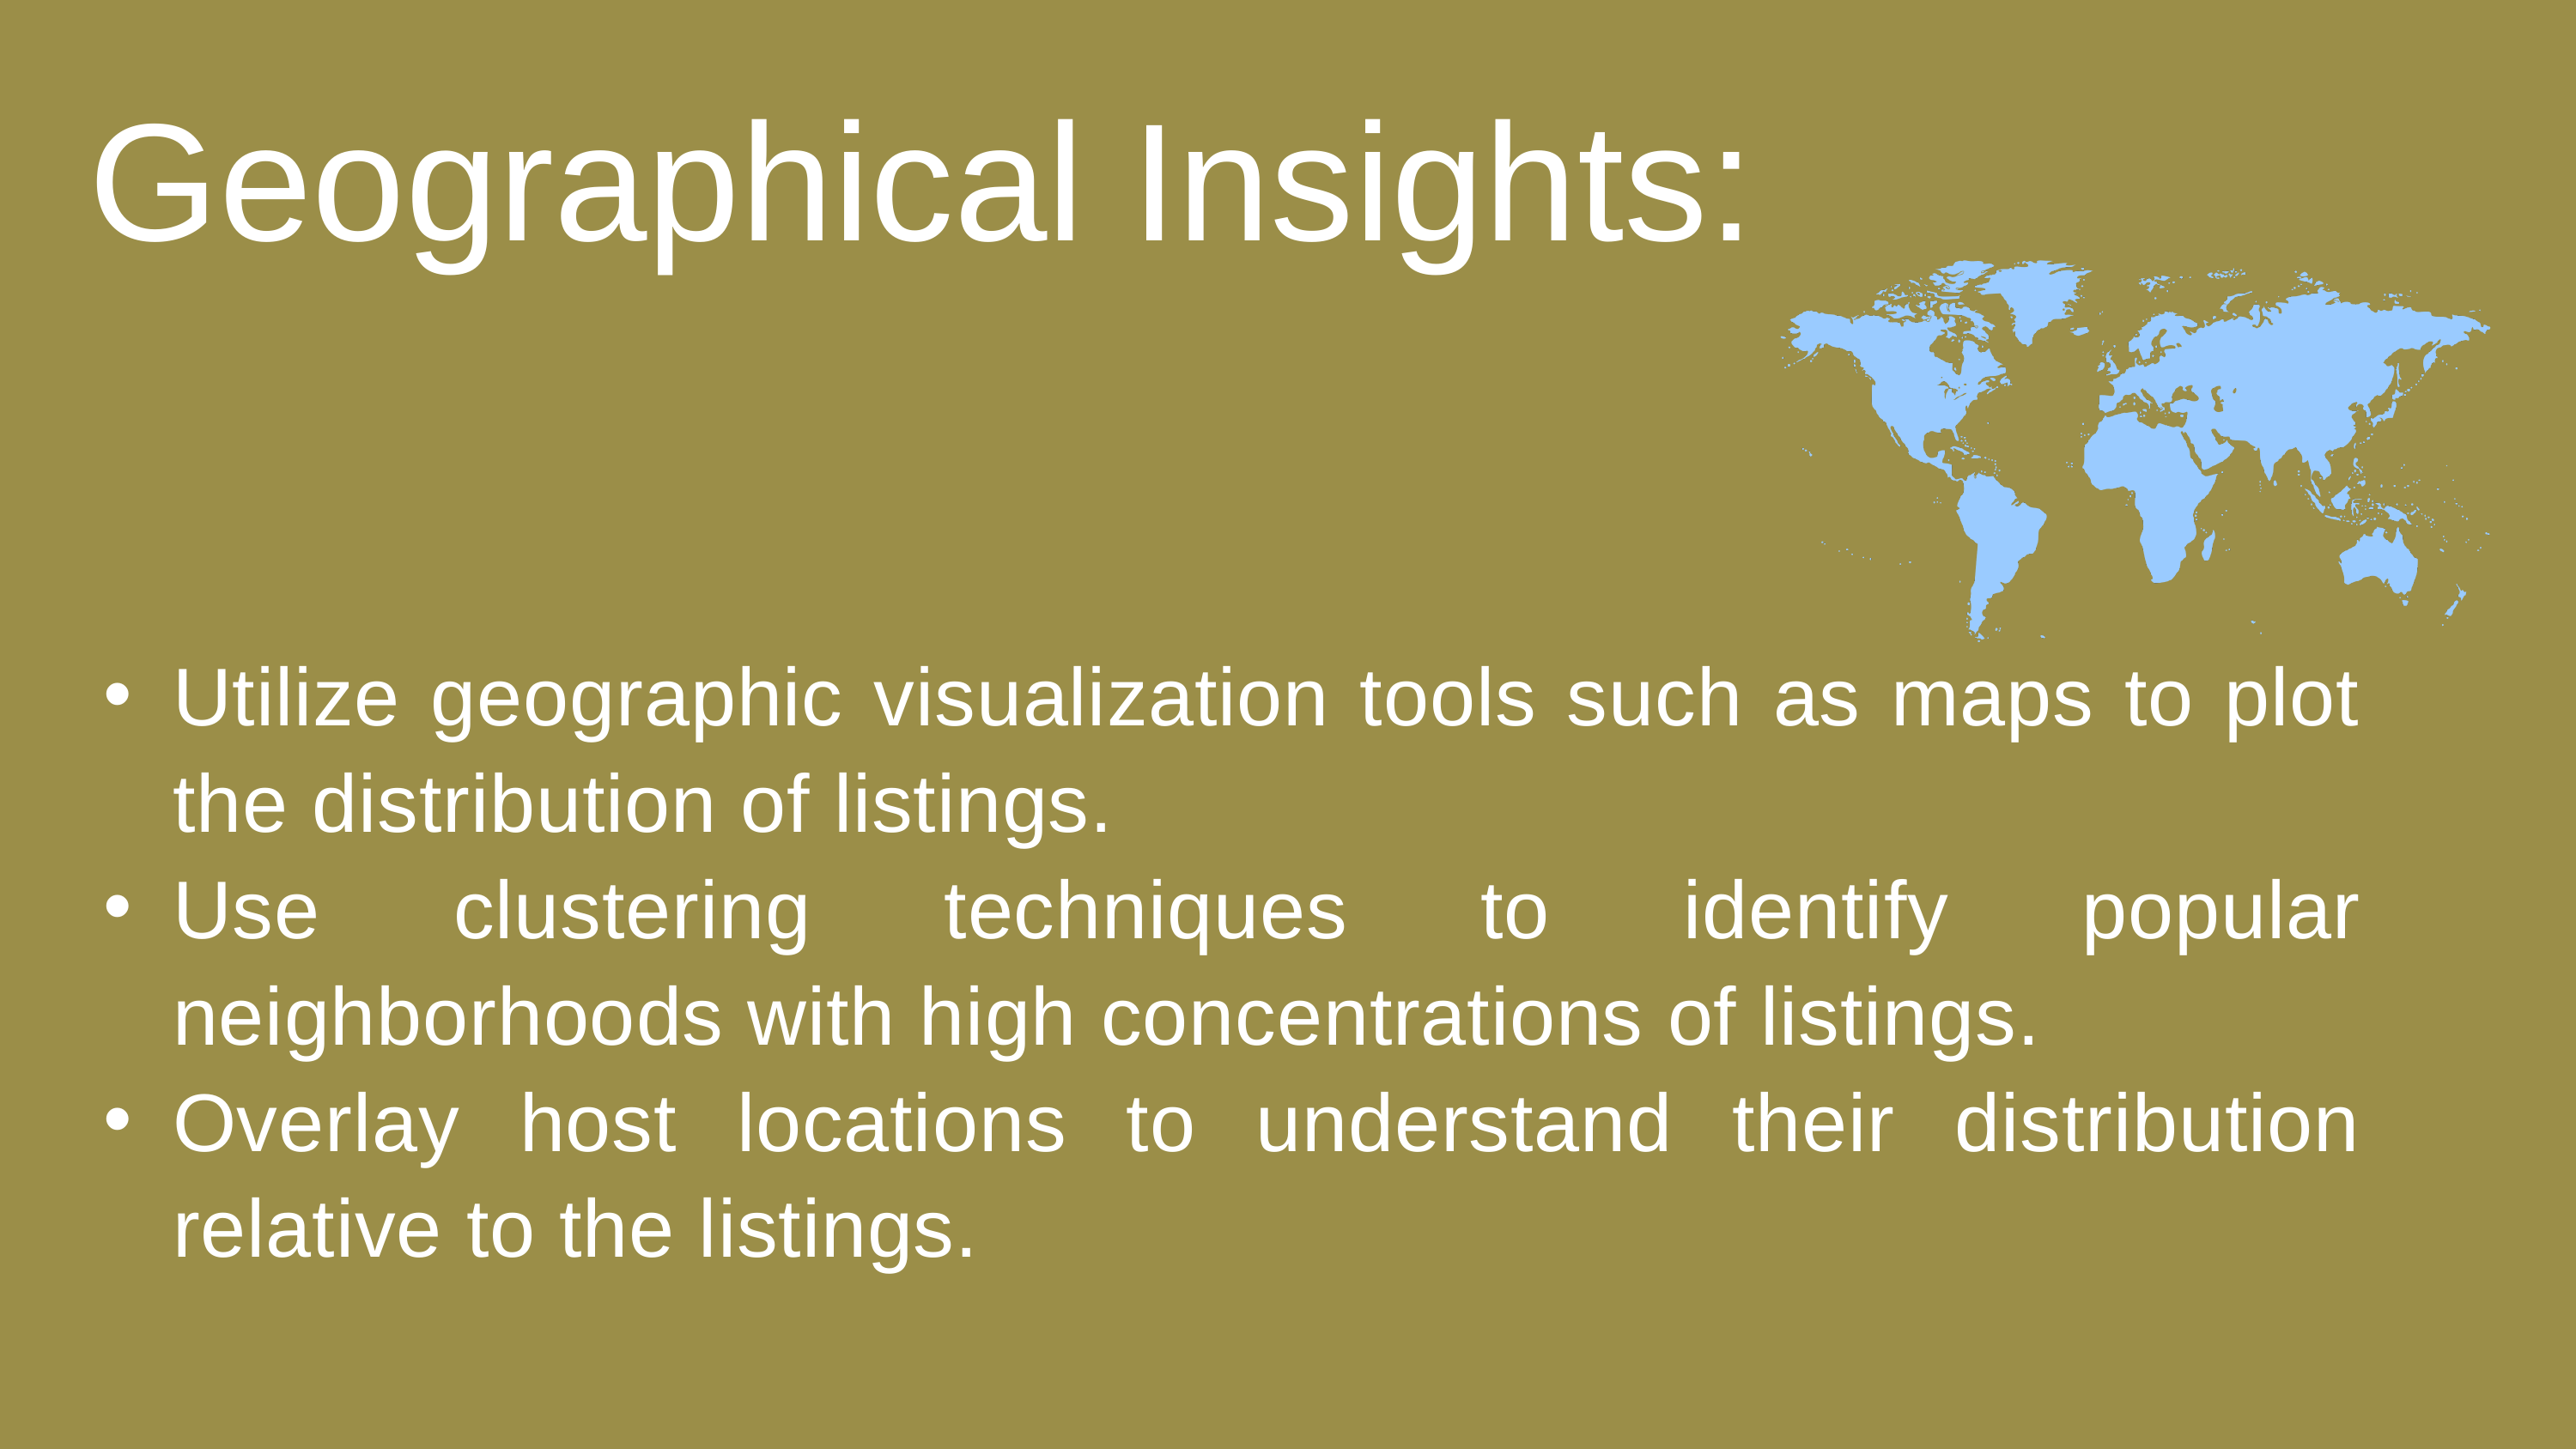

Geographical Insights:

Utilize geographic visualization tools such as maps to plot the distribution of listings.
Use clustering techniques to identify popular neighborhoods with high concentrations of listings.
Overlay host locations to understand their distribution relative to the listings.